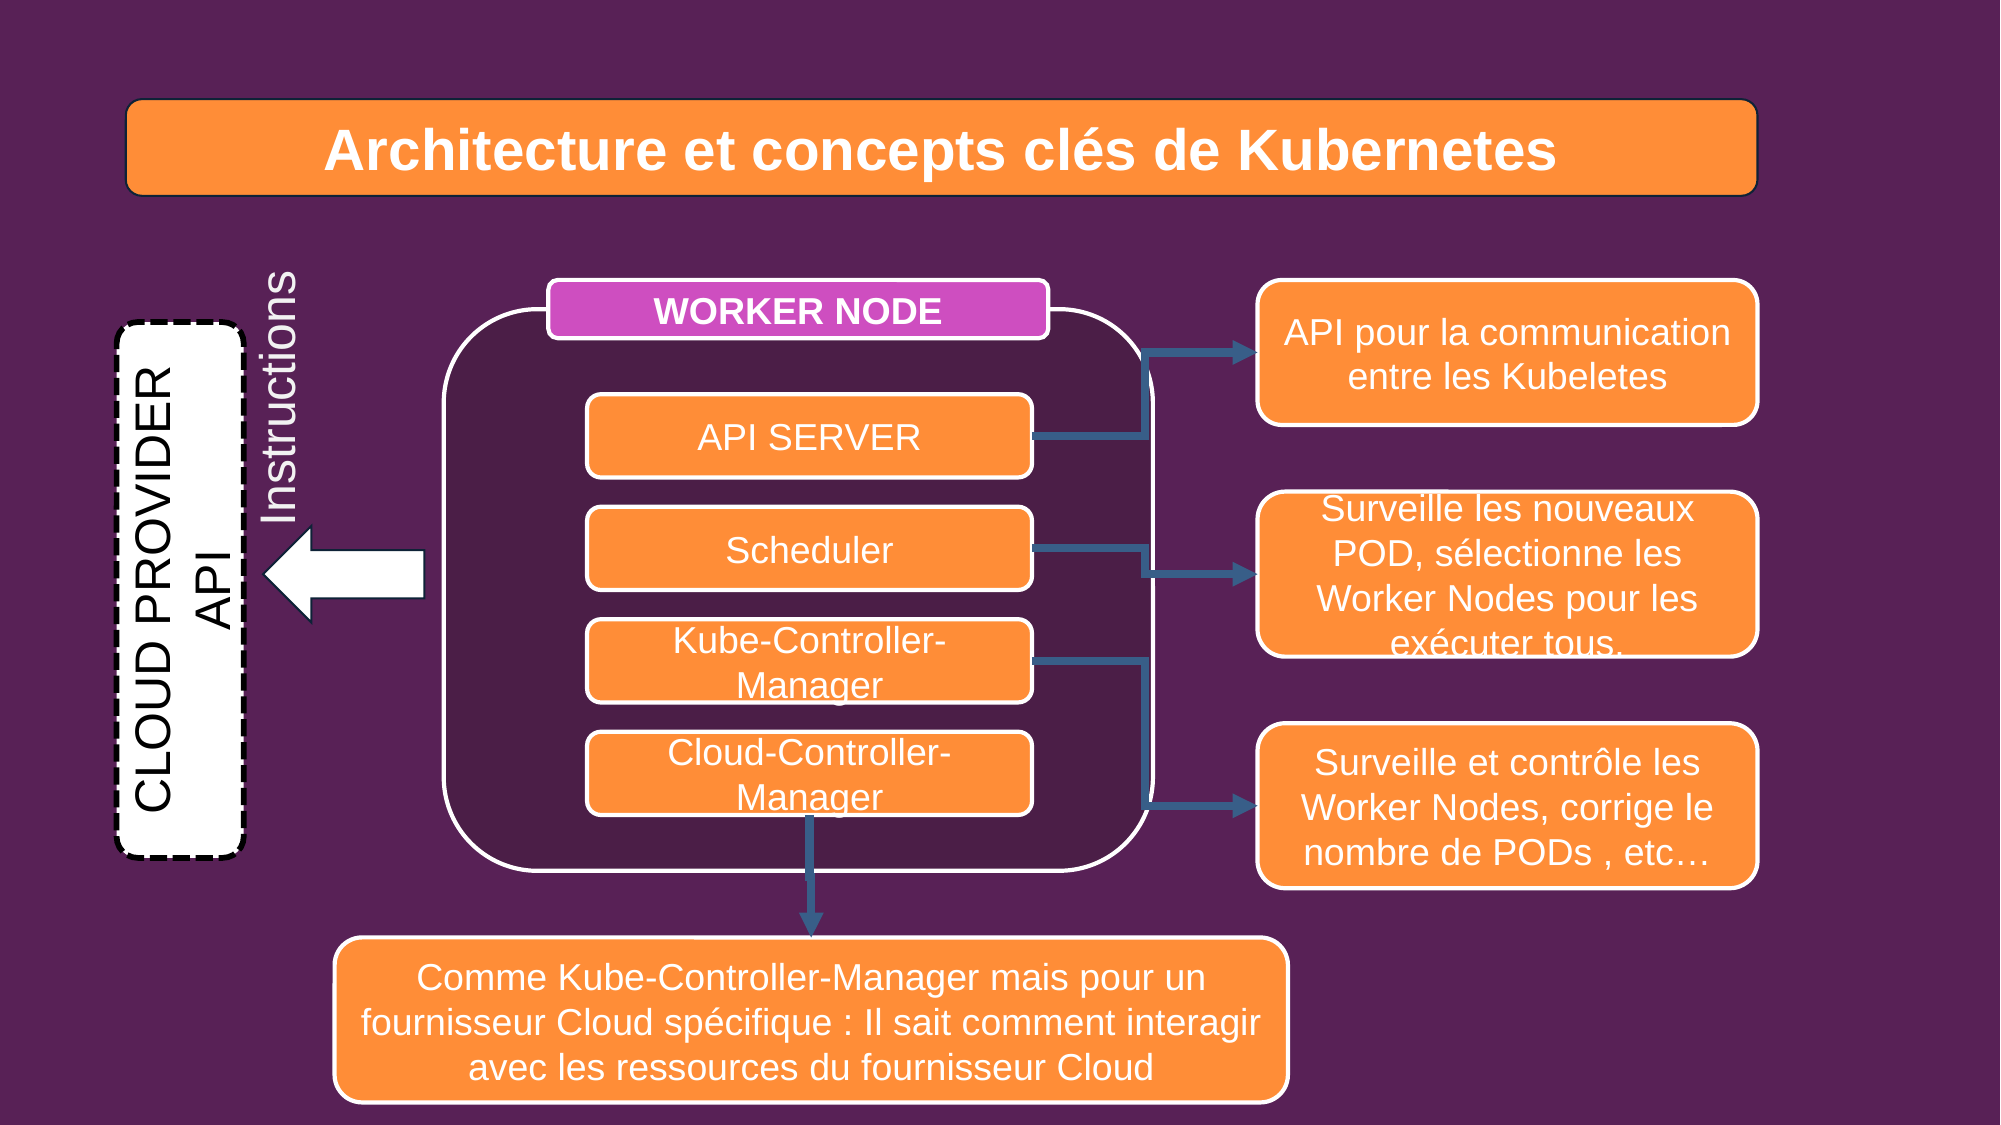

Architecture et concepts clés de Kubernetes
Instructions
WORKER NODE
API pour la communication entre les Kubeletes

CLOUD PROVIDER API
API SERVER
Surveille les nouveaux POD, sélectionne les Worker Nodes pour les exécuter tous.
Scheduler

Kube-Controller-Manager
Surveille et contrôle les Worker Nodes, corrige le nombre de PODs , etc…
Cloud-Controller-Manager
Comme Kube-Controller-Manager mais pour un fournisseur Cloud spécifique : Il sait comment interagir avec les ressources du fournisseur Cloud